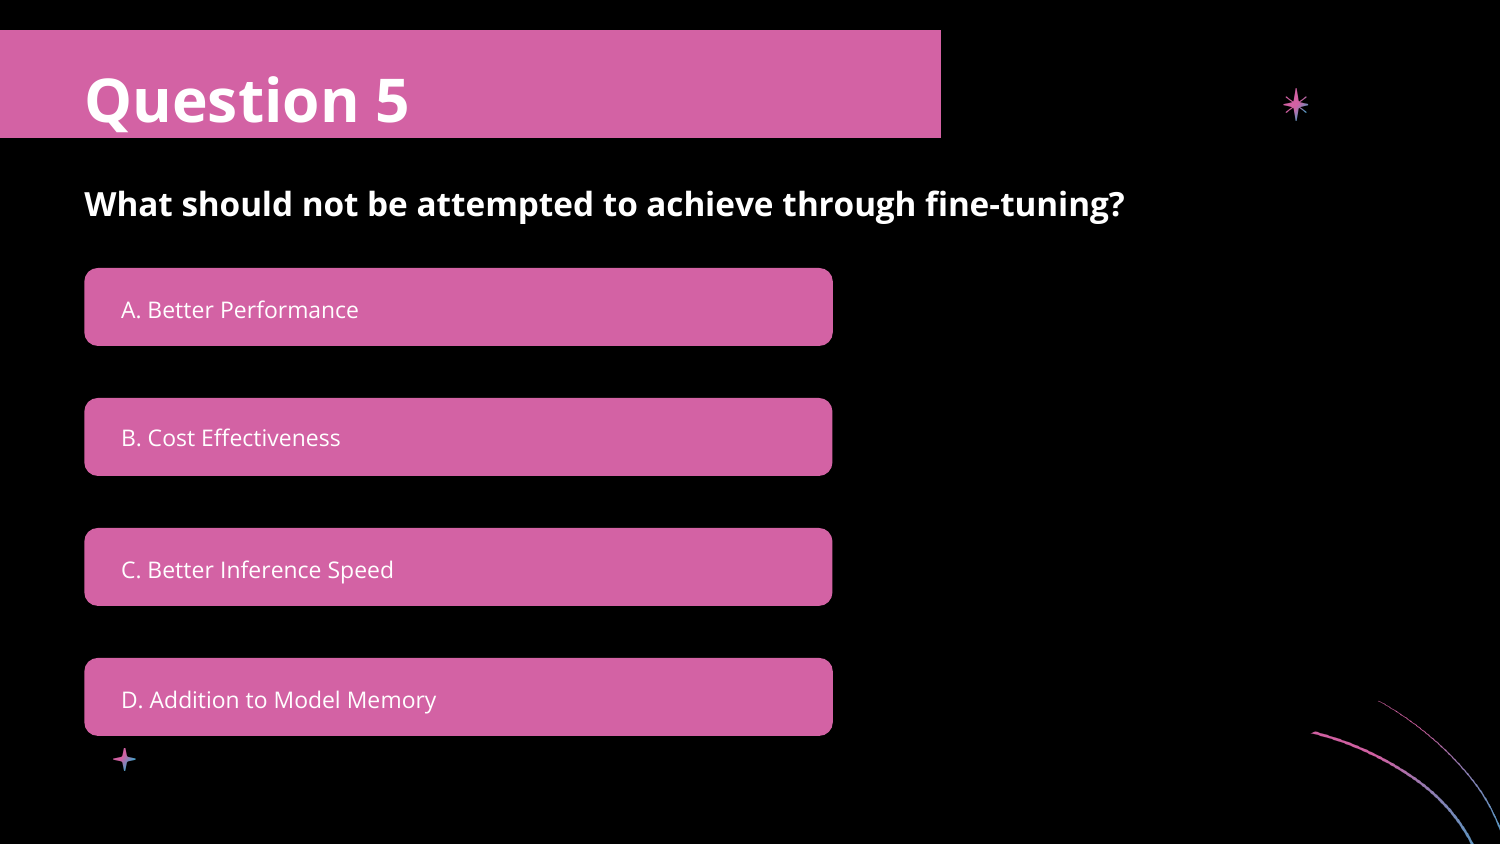

Question 5

What should not be attempted to achieve through fine-tuning?

A. Better Performance
B. Cost Effectiveness

C. Better Inference Speed

D. Addition to Model Memory